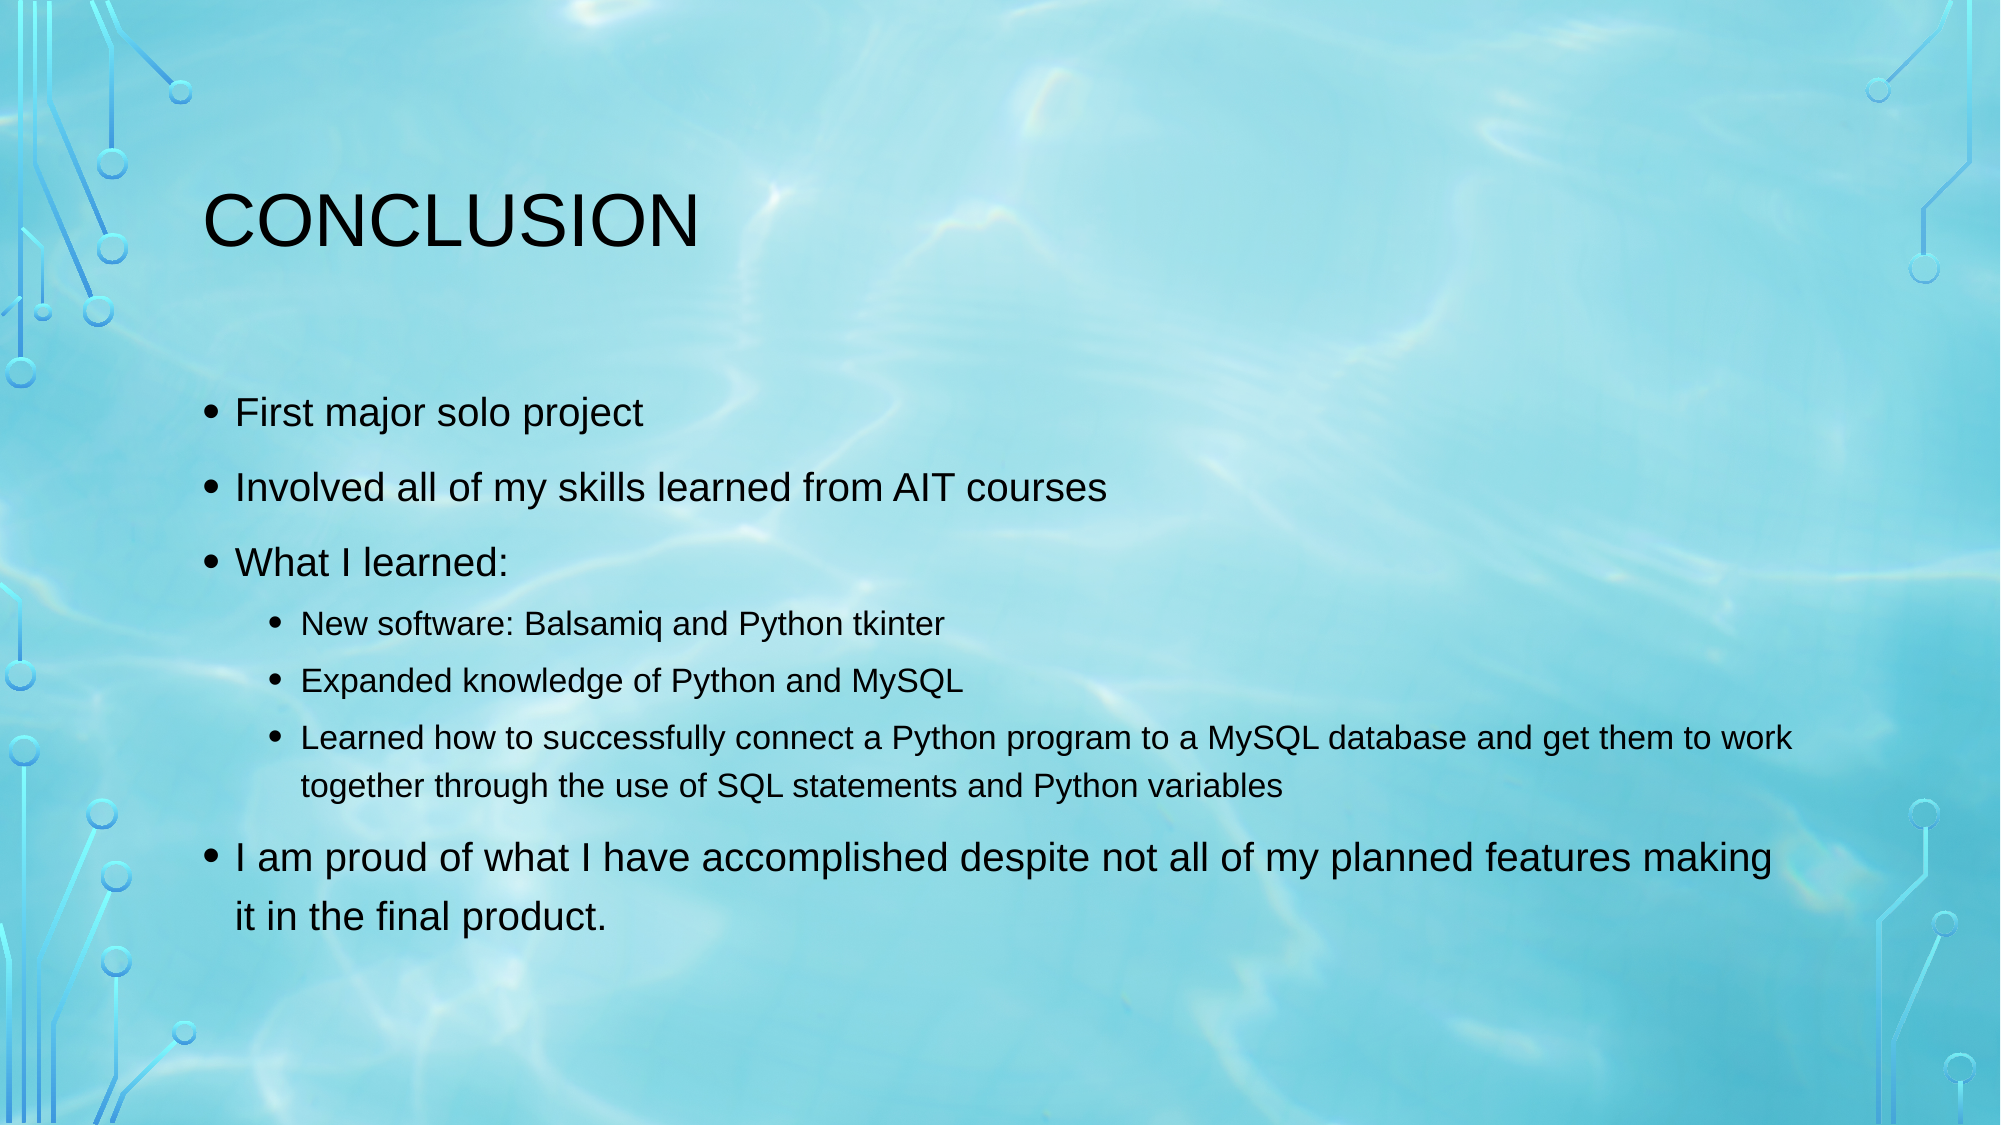

# Conclusion
First major solo project
Involved all of my skills learned from AIT courses
What I learned:
New software: Balsamiq and Python tkinter
Expanded knowledge of Python and MySQL
Learned how to successfully connect a Python program to a MySQL database and get them to work together through the use of SQL statements and Python variables
I am proud of what I have accomplished despite not all of my planned features making it in the final product.